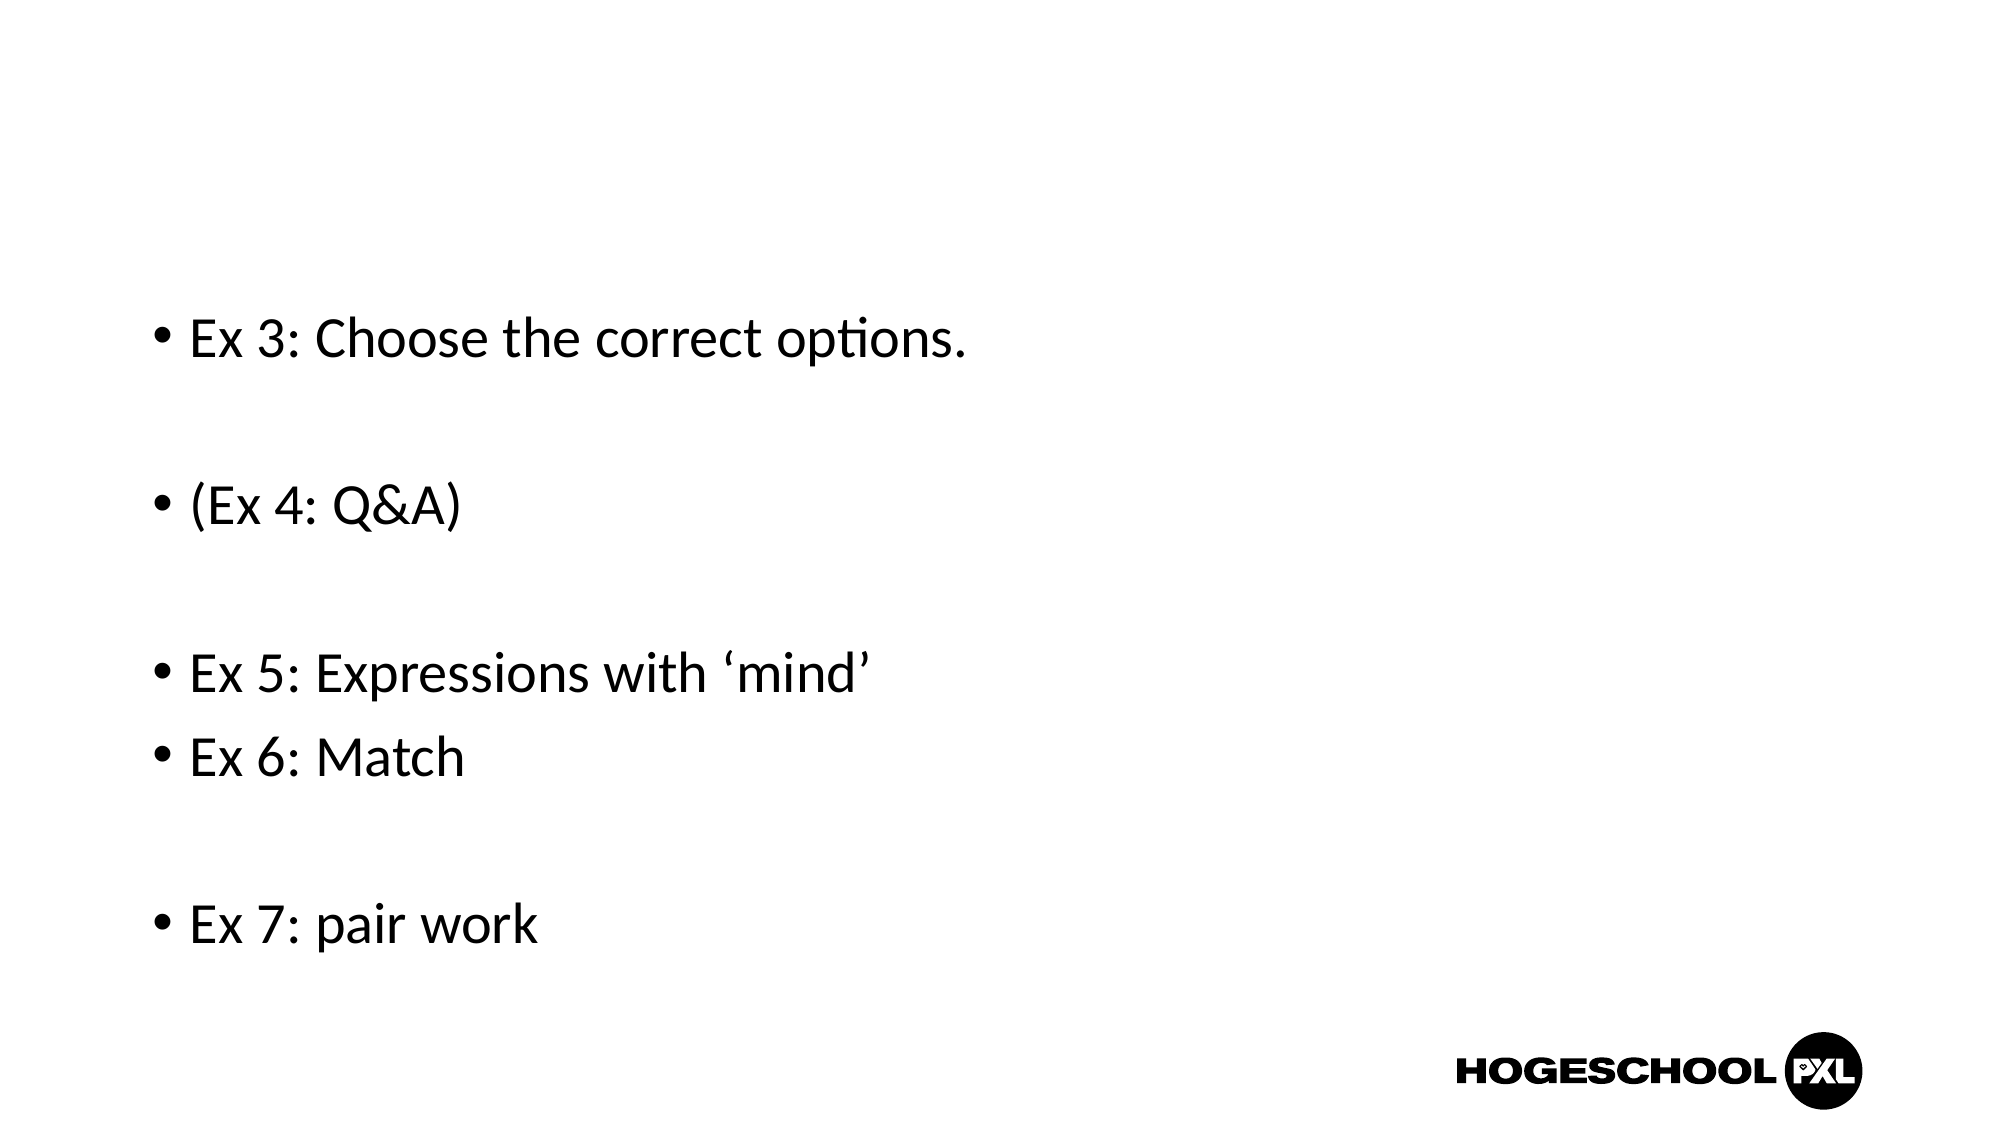

Ex 3: Choose the correct options.

(Ex 4: Q&A)

Ex 5: Expressions with ‘mind’
Ex 6: Match

Ex 7: pair work